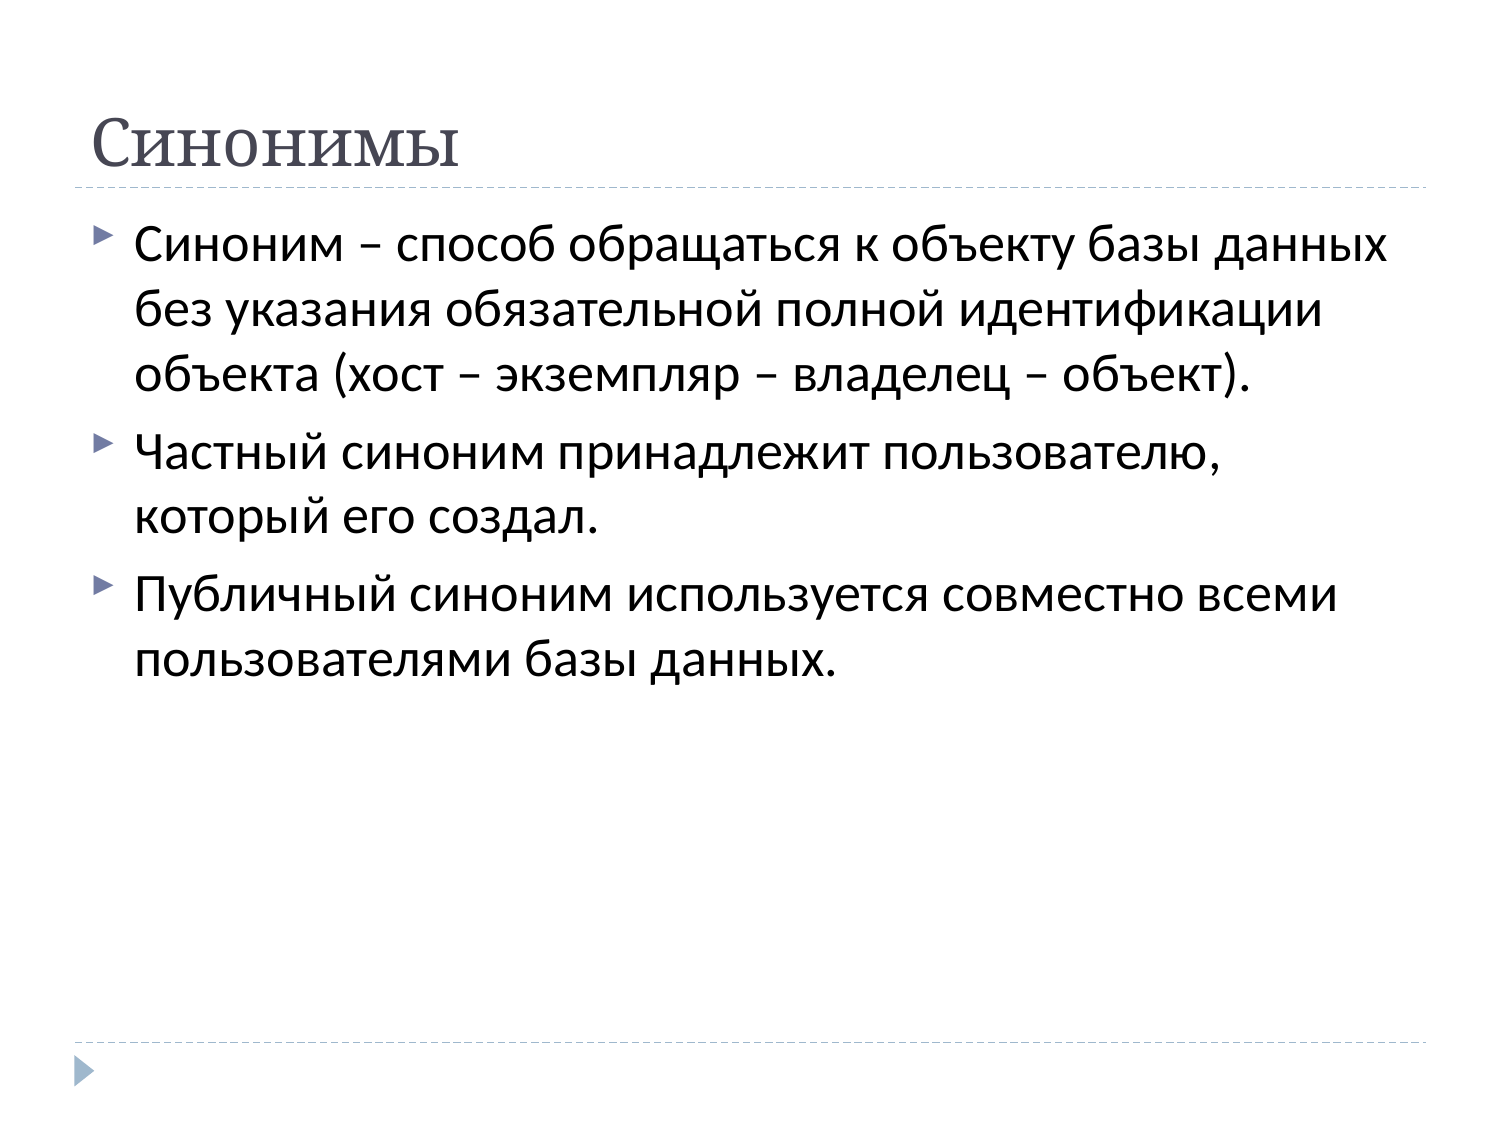

Синонимы
Синоним – способ обращаться к объекту базы данных без указания обязательной полной идентификации объекта (хост – экземпляр – владелец – объект).
Частный синоним принадлежит пользователю, который его создал.
Публичный синоним используется совместно всеми пользователями базы данных.